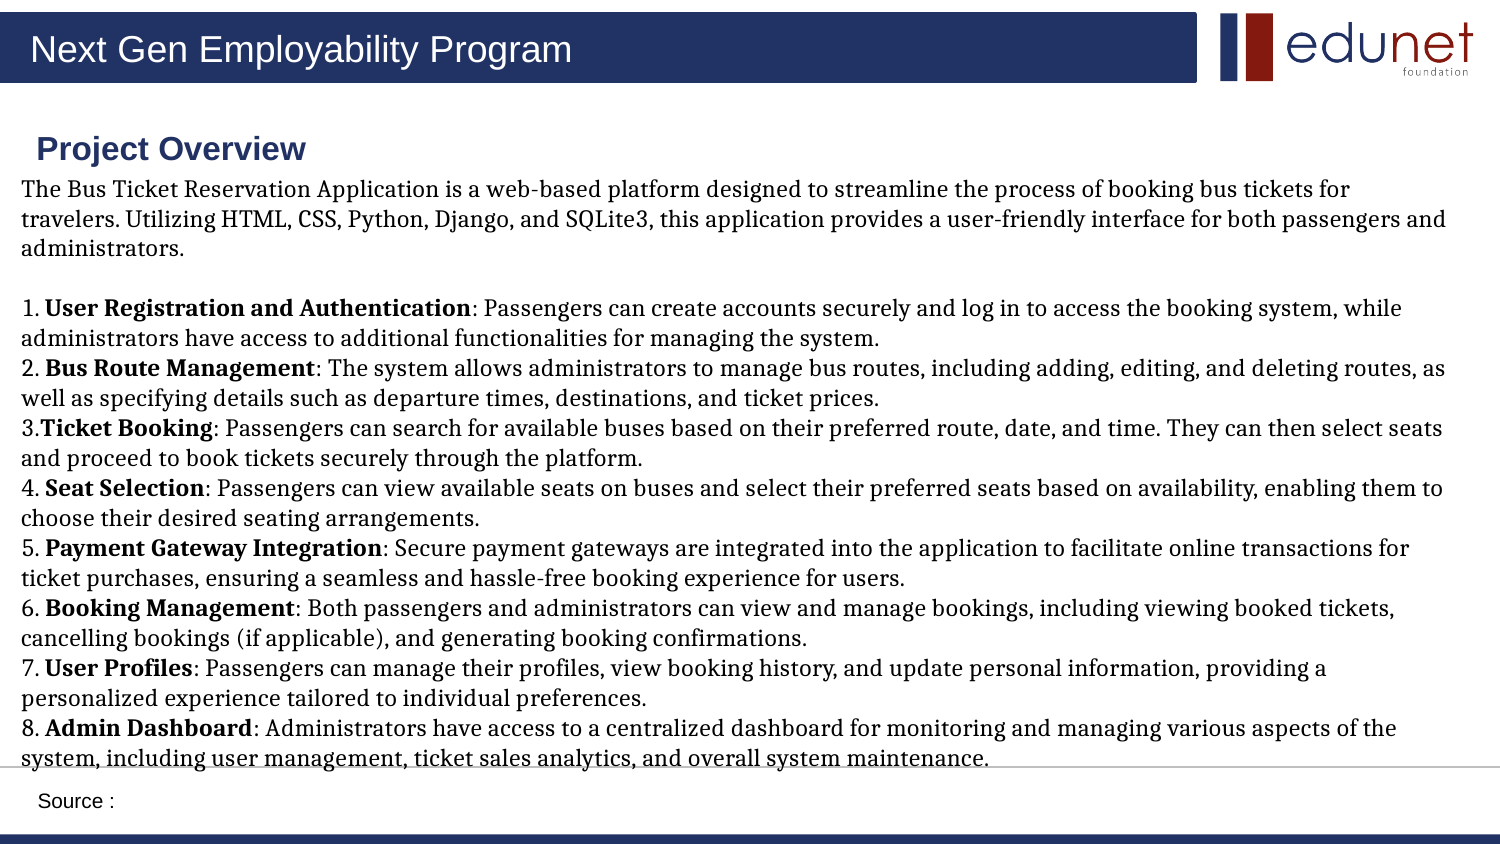

Project Overview
The Bus Ticket Reservation Application is a web-based platform designed to streamline the process of booking bus tickets for travelers. Utilizing HTML, CSS, Python, Django, and SQLite3, this application provides a user-friendly interface for both passengers and administrators.

1. User Registration and Authentication: Passengers can create accounts securely and log in to access the booking system, while administrators have access to additional functionalities for managing the system.
2. Bus Route Management: The system allows administrators to manage bus routes, including adding, editing, and deleting routes, as well as specifying details such as departure times, destinations, and ticket prices.
3.Ticket Booking: Passengers can search for available buses based on their preferred route, date, and time. They can then select seats and proceed to book tickets securely through the platform.
4. Seat Selection: Passengers can view available seats on buses and select their preferred seats based on availability, enabling them to choose their desired seating arrangements.
5. Payment Gateway Integration: Secure payment gateways are integrated into the application to facilitate online transactions for ticket purchases, ensuring a seamless and hassle-free booking experience for users.
6. Booking Management: Both passengers and administrators can view and manage bookings, including viewing booked tickets, cancelling bookings (if applicable), and generating booking confirmations.
7. User Profiles: Passengers can manage their profiles, view booking history, and update personal information, providing a personalized experience tailored to individual preferences.
8. Admin Dashboard: Administrators have access to a centralized dashboard for monitoring and managing various aspects of the system, including user management, ticket sales analytics, and overall system maintenance.
Source :